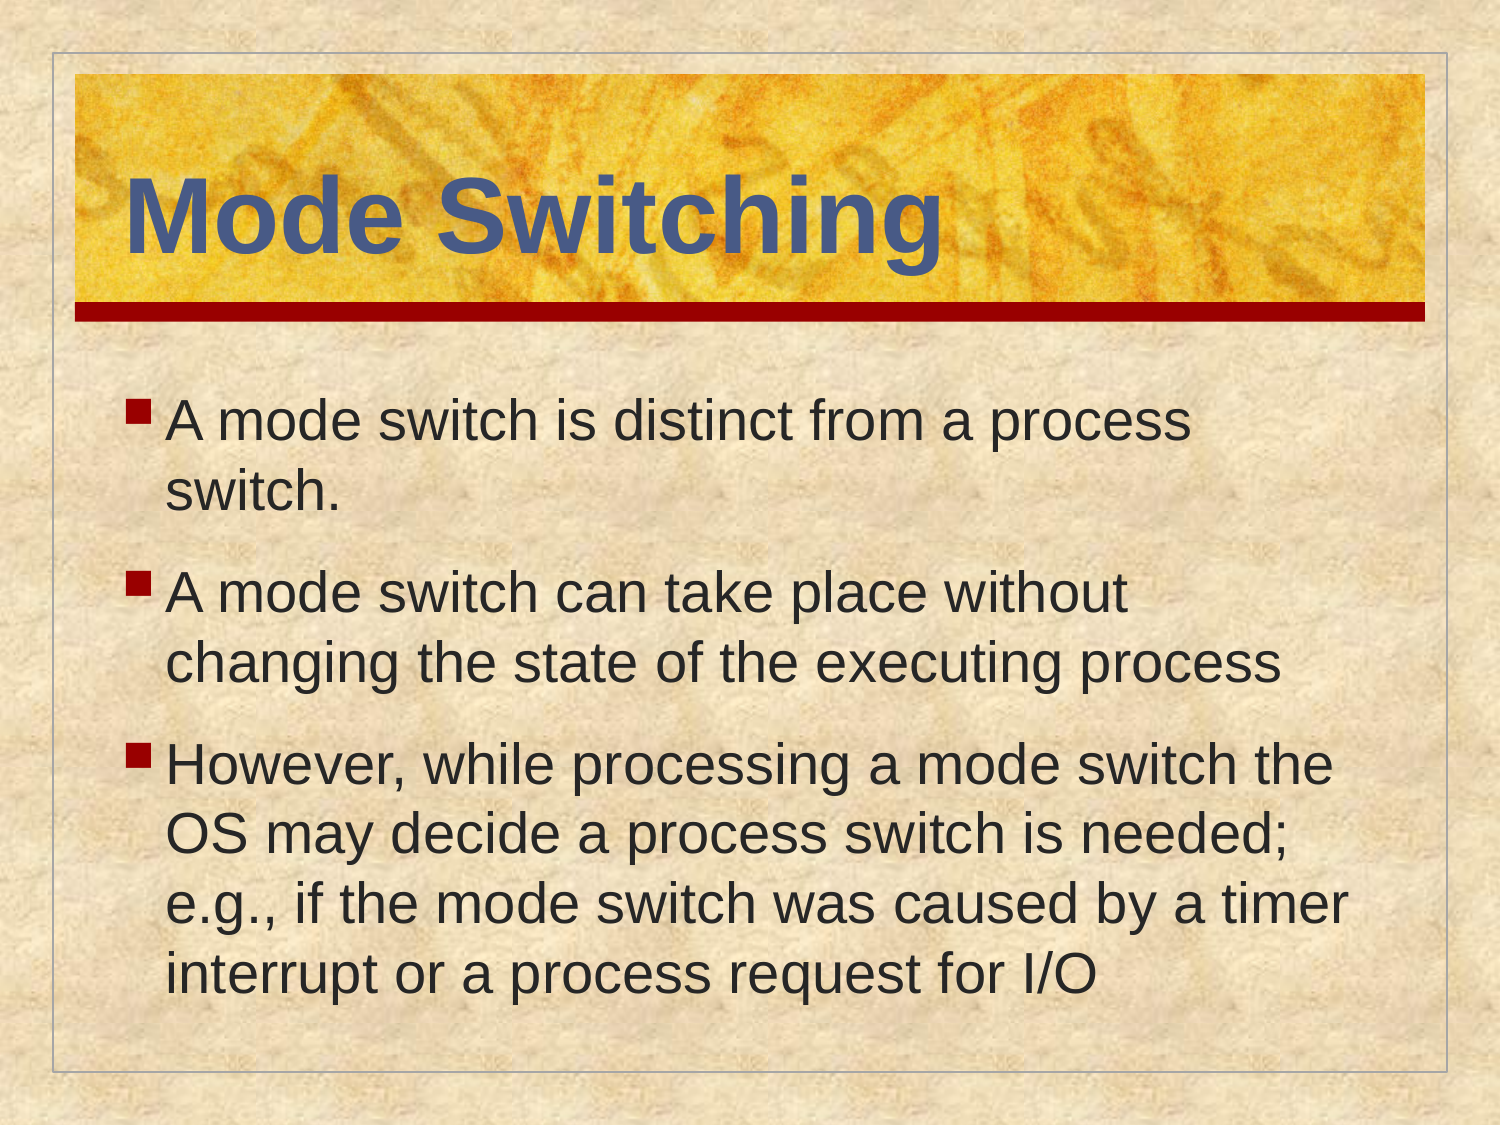

# Mode Switching
A mode switch is distinct from a process switch.
A mode switch can take place without changing the state of the executing process
However, while processing a mode switch the OS may decide a process switch is needed; e.g., if the mode switch was caused by a timer interrupt or a process request for I/O